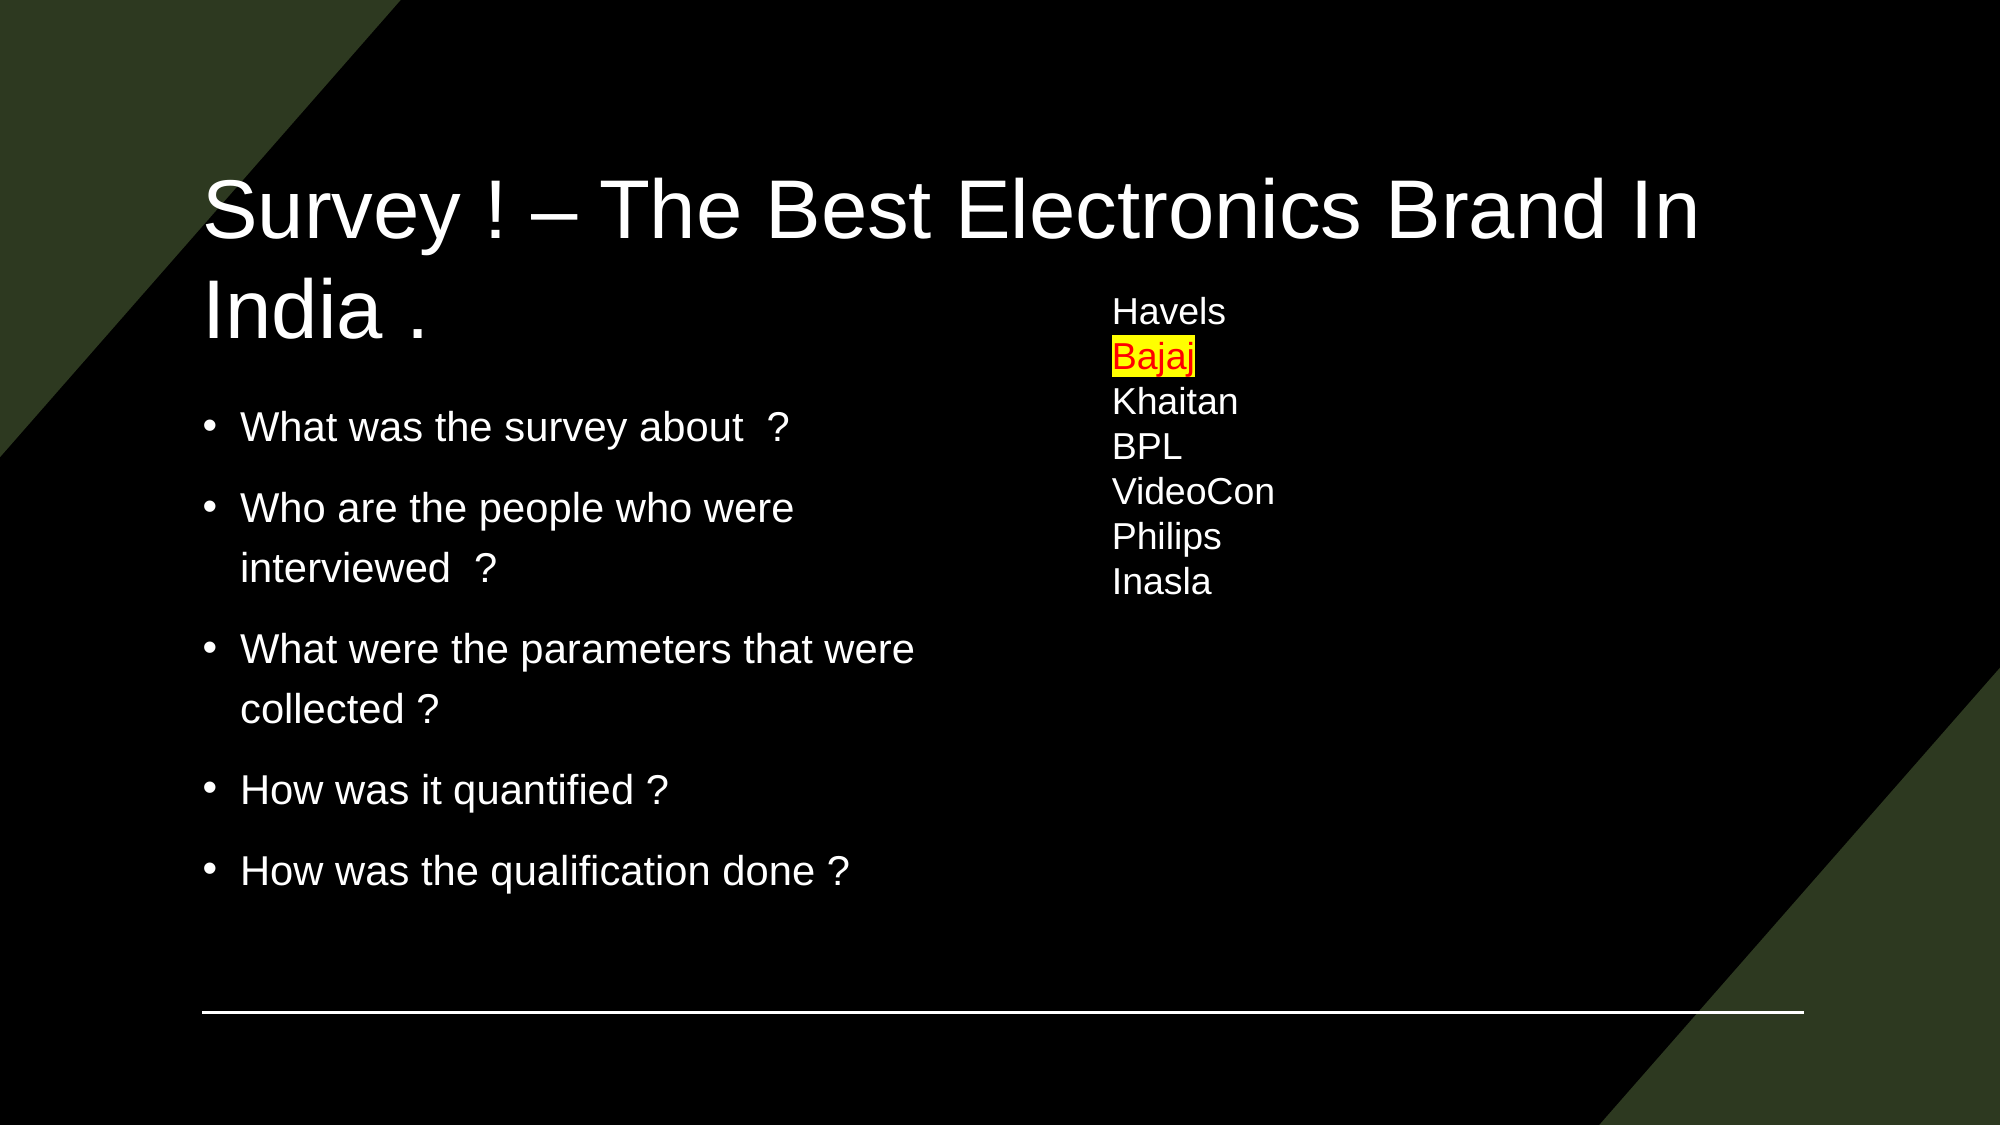

# Survey ! – The Best Electronics Brand In India .
Havels
Bajaj
Khaitan
BPL
VideoCon
Philips
Inasla
What was the survey about  ?
Who are the people who were interviewed  ?
What were the parameters that were collected ?
How was it quantified ?
How was the qualification done ?